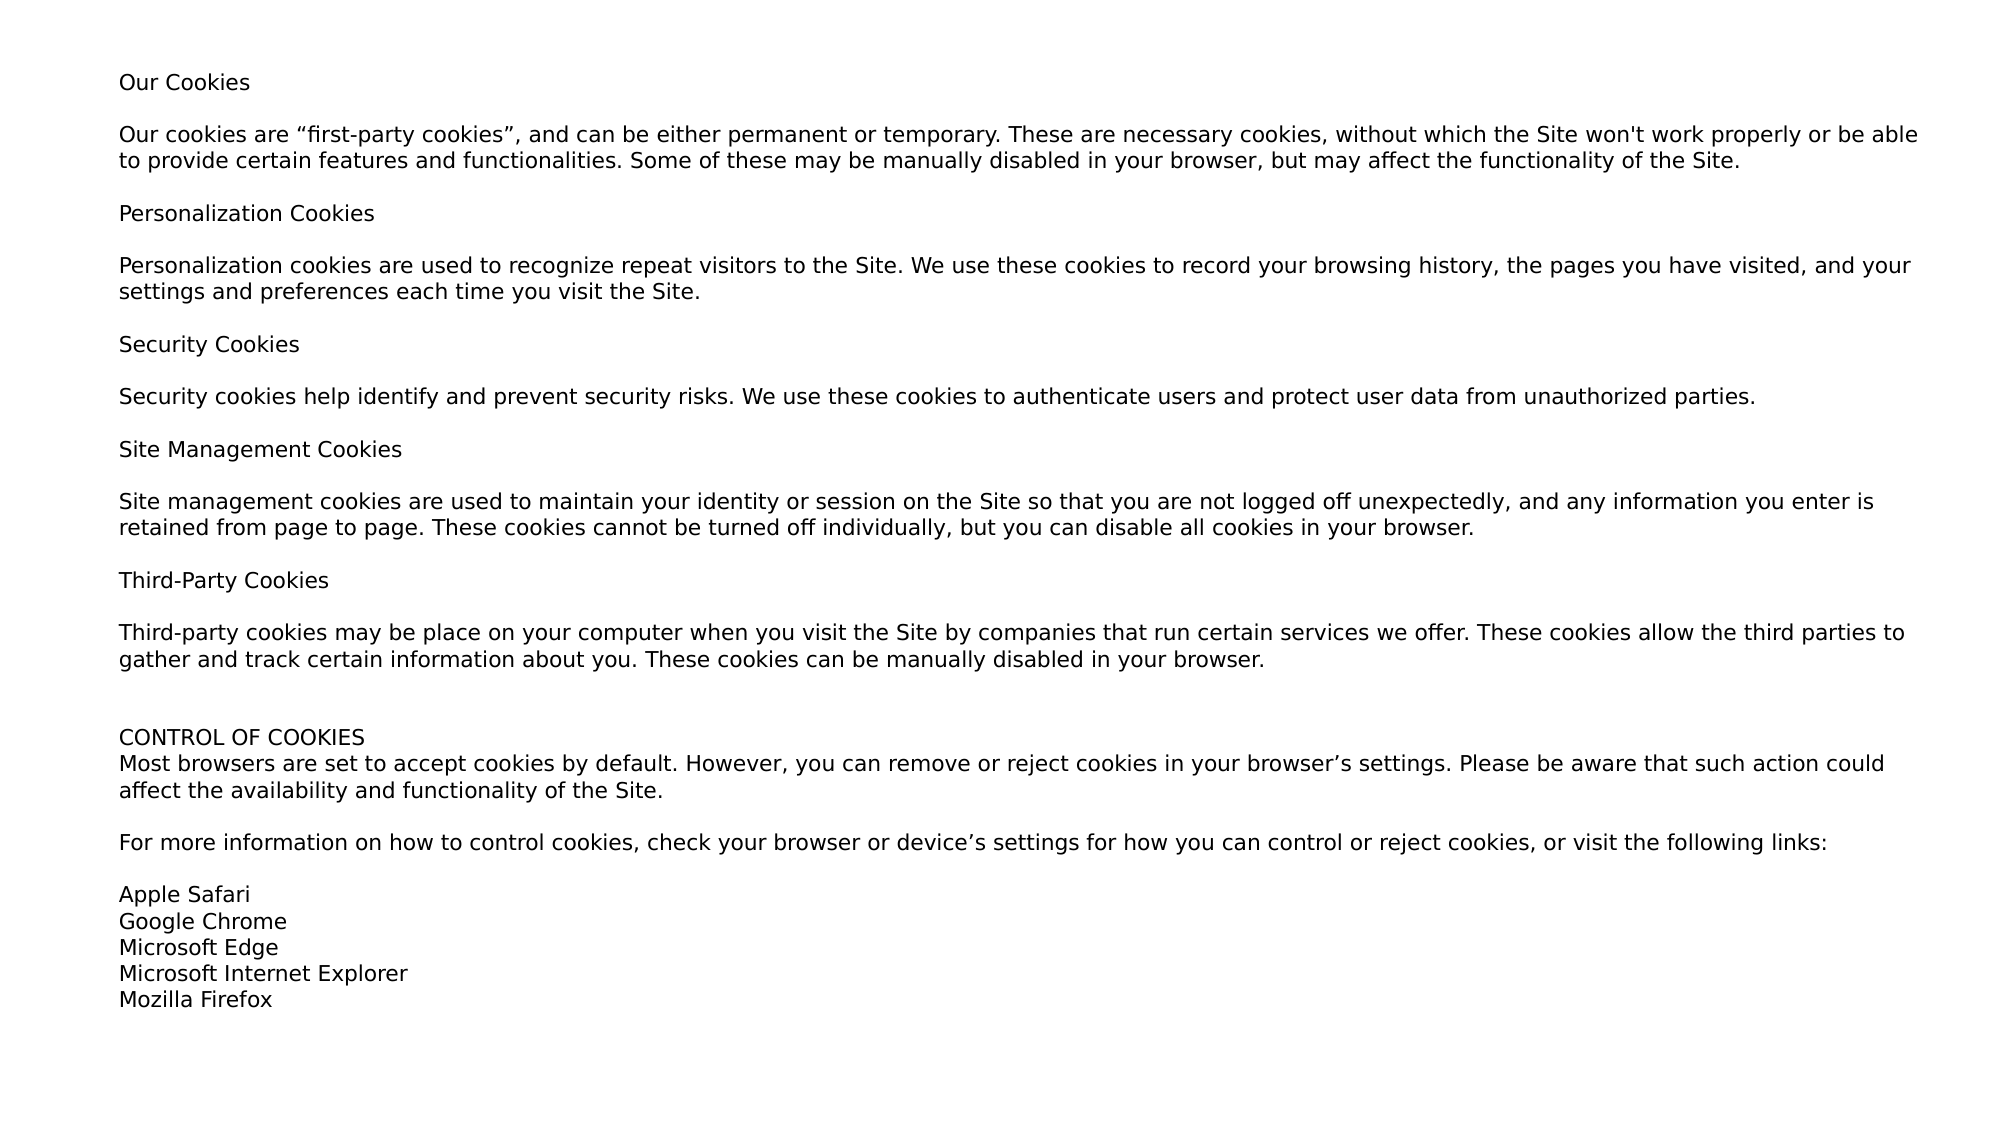

Our Cookies

Our cookies are “first-party cookies”, and can be either permanent or temporary. These are necessary cookies, without which the Site won't work properly or be able to provide certain features and functionalities. Some of these may be manually disabled in your browser, but may affect the functionality of the Site.

Personalization Cookies

Personalization cookies are used to recognize repeat visitors to the Site. We use these cookies to record your browsing history, the pages you have visited, and your settings and preferences each time you visit the Site.

Security Cookies

Security cookies help identify and prevent security risks. We use these cookies to authenticate users and protect user data from unauthorized parties.

Site Management Cookies

Site management cookies are used to maintain your identity or session on the Site so that you are not logged off unexpectedly, and any information you enter is retained from page to page. These cookies cannot be turned off individually, but you can disable all cookies in your browser.

Third-Party Cookies

Third-party cookies may be place on your computer when you visit the Site by companies that run certain services we offer. These cookies allow the third parties to gather and track certain information about you. These cookies can be manually disabled in your browser.

CONTROL OF COOKIES
Most browsers are set to accept cookies by default. However, you can remove or reject cookies in your browser’s settings. Please be aware that such action could affect the availability and functionality of the Site.

For more information on how to control cookies, check your browser or device’s settings for how you can control or reject cookies, or visit the following links:

Apple Safari
Google Chrome
Microsoft Edge
Microsoft Internet Explorer
Mozilla Firefox